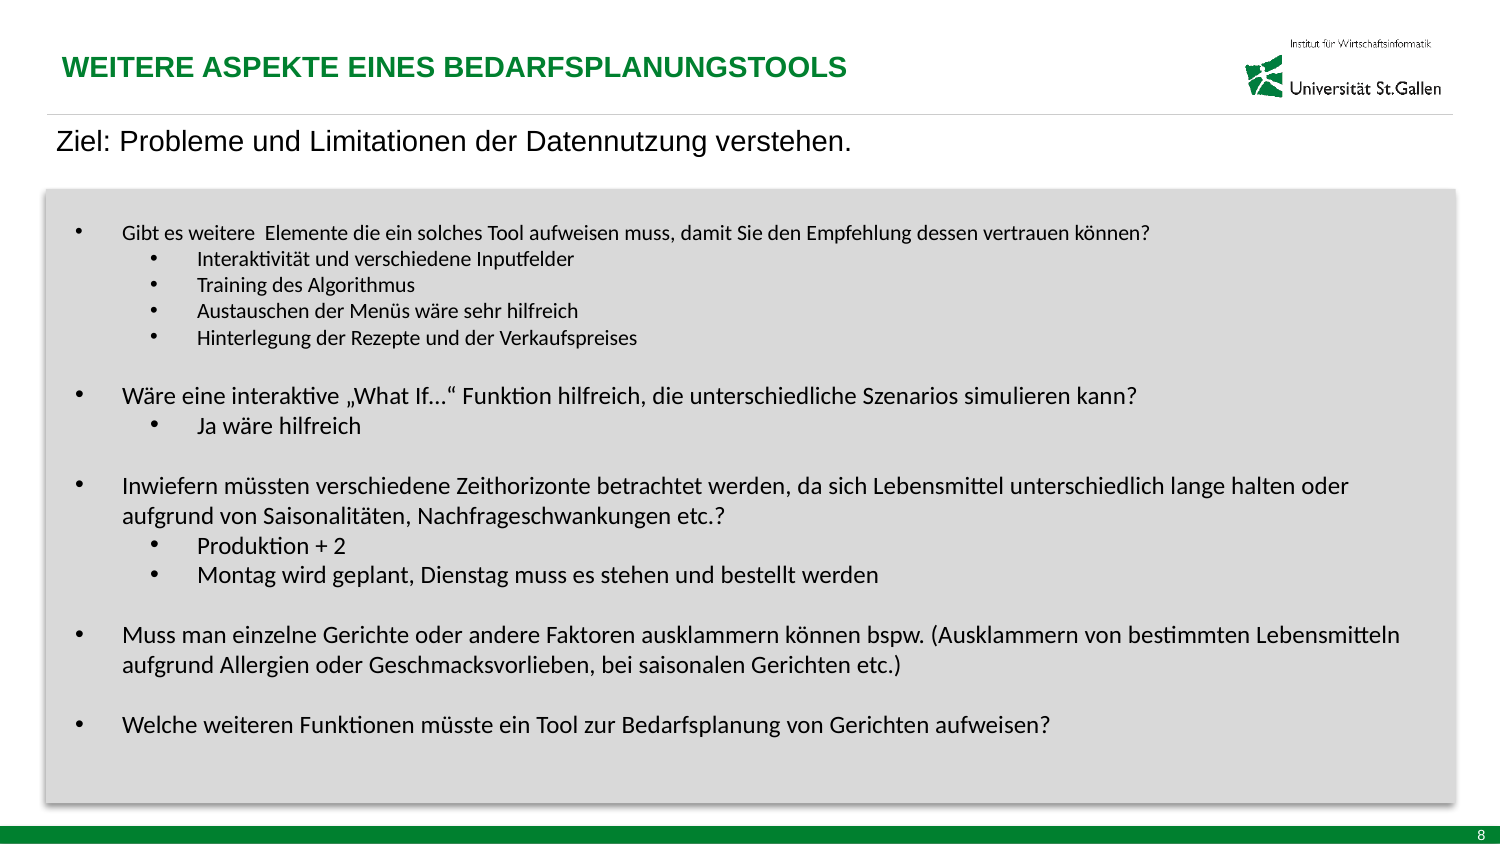

WEITERE ASPEKTE EINES BEDARFSPLANUNGSTOOLS

Ziel: Probleme und Limitationen der Datennutzung verstehen.
Gibt es weitere  Elemente die ein solches Tool aufweisen muss, damit Sie den Empfehlung dessen vertrauen können?
Interaktivität und verschiedene Inputfelder
Training des Algorithmus
Austauschen der Menüs wäre sehr hilfreich
Hinterlegung der Rezepte und der Verkaufspreises

Wäre eine interaktive „What If…“ Funktion hilfreich, die unterschiedliche Szenarios simulieren kann?
Ja wäre hilfreich

Inwiefern müssten verschiedene Zeithorizonte betrachtet werden, da sich Lebensmittel unterschiedlich lange halten oder aufgrund von Saisonalitäten, Nachfrageschwankungen etc.?
Produktion + 2
Montag wird geplant, Dienstag muss es stehen und bestellt werden

Muss man einzelne Gerichte oder andere Faktoren ausklammern können bspw. (Ausklammern von bestimmten Lebensmitteln aufgrund Allergien oder Geschmacksvorlieben, bei saisonalen Gerichten etc.)

Welche weiteren Funktionen müsste ein Tool zur Bedarfsplanung von Gerichten aufweisen?